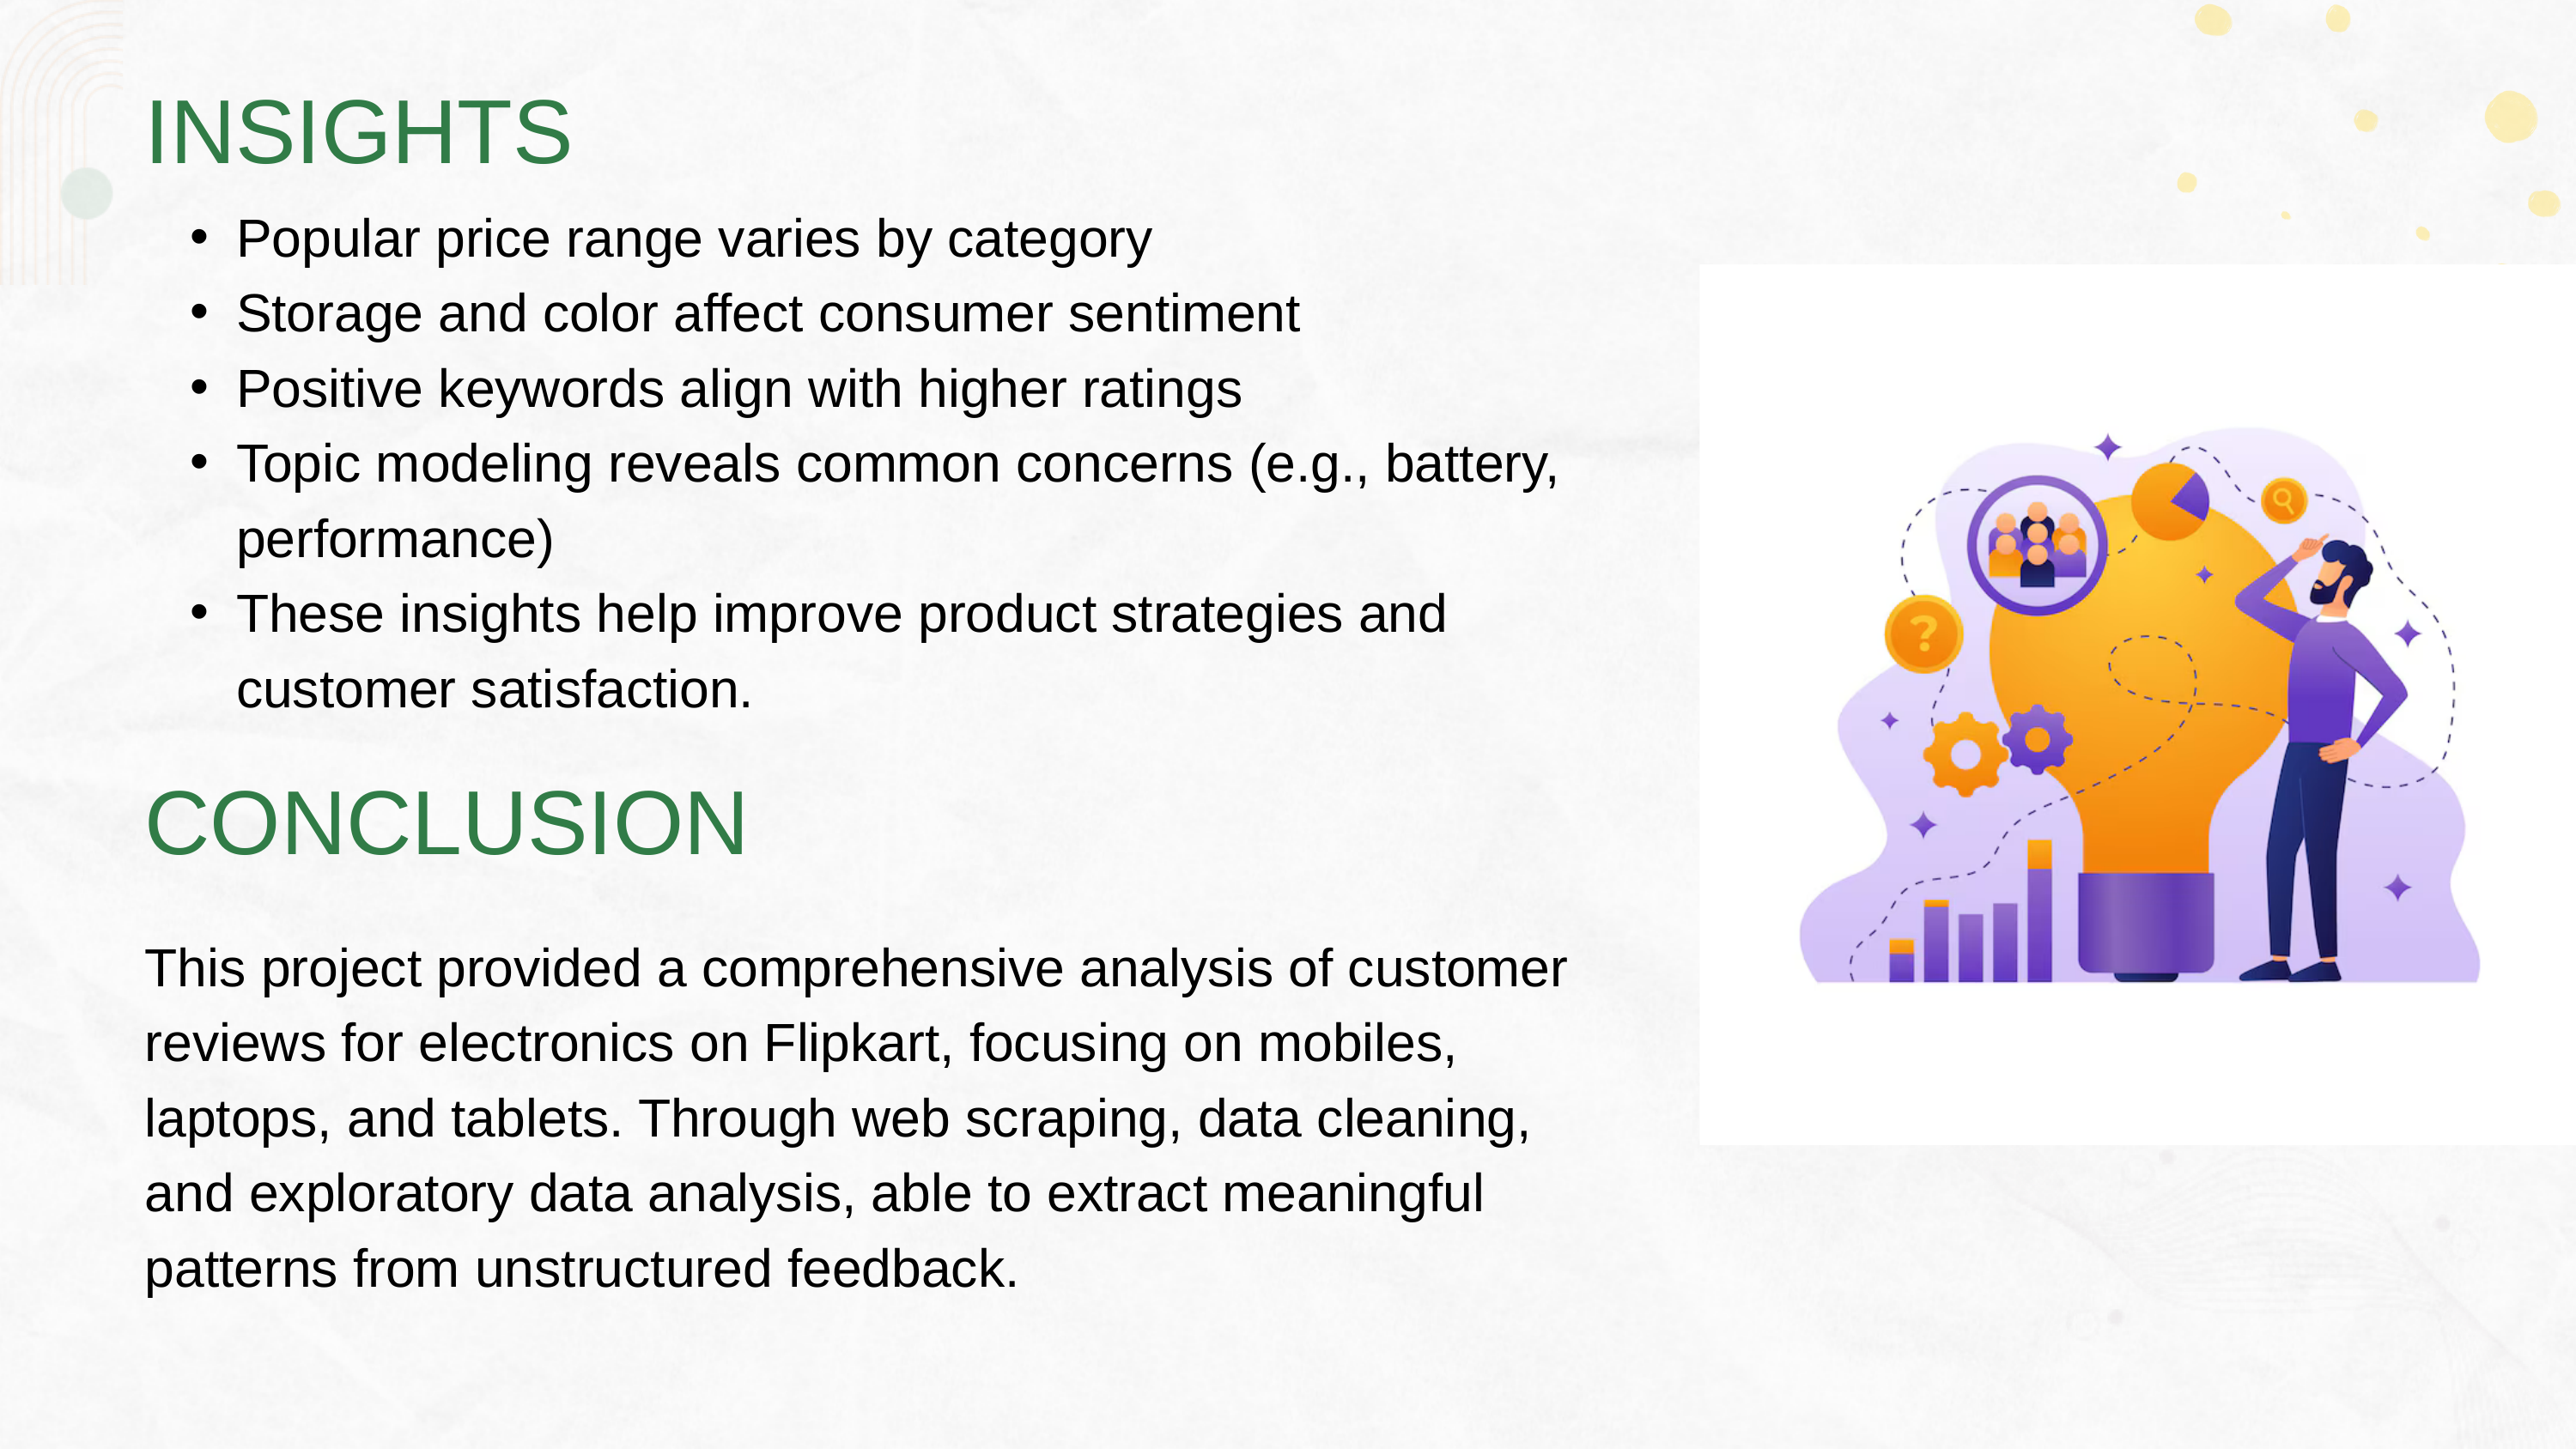

INSIGHTS
Popular price range varies by category
Storage and color affect consumer sentiment
Positive keywords align with higher ratings
Topic modeling reveals common concerns (e.g., battery, performance)
These insights help improve product strategies and customer satisfaction.

CONCLUSION
This project provided a comprehensive analysis of customer reviews for electronics on Flipkart, focusing on mobiles, laptops, and tablets. Through web scraping, data cleaning, and exploratory data analysis, able to extract meaningful patterns from unstructured feedback.